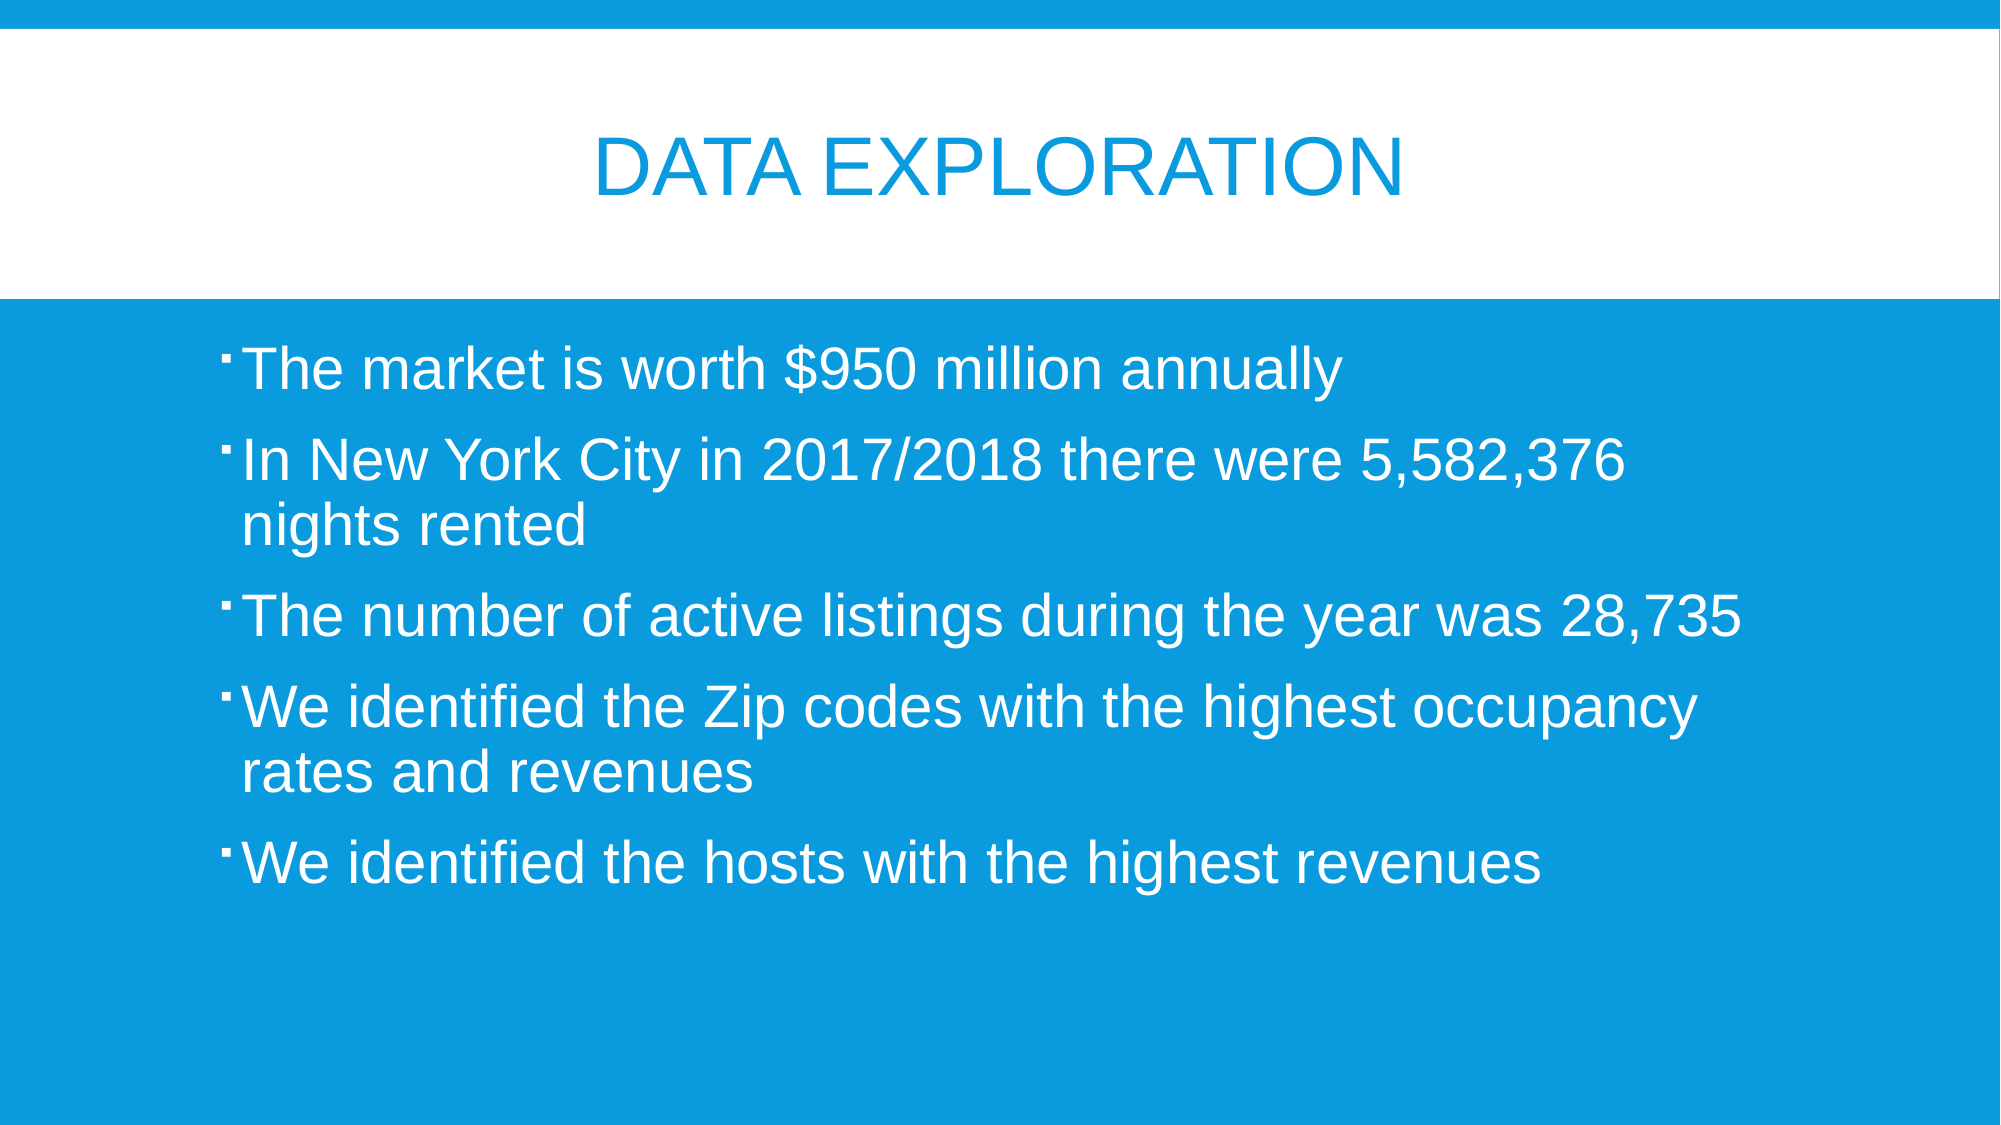

# Data Exploration
The market is worth $950 million annually
In New York City in 2017/2018 there were 5,582,376 nights rented
The number of active listings during the year was 28,735
We identified the Zip codes with the highest occupancy rates and revenues
We identified the hosts with the highest revenues